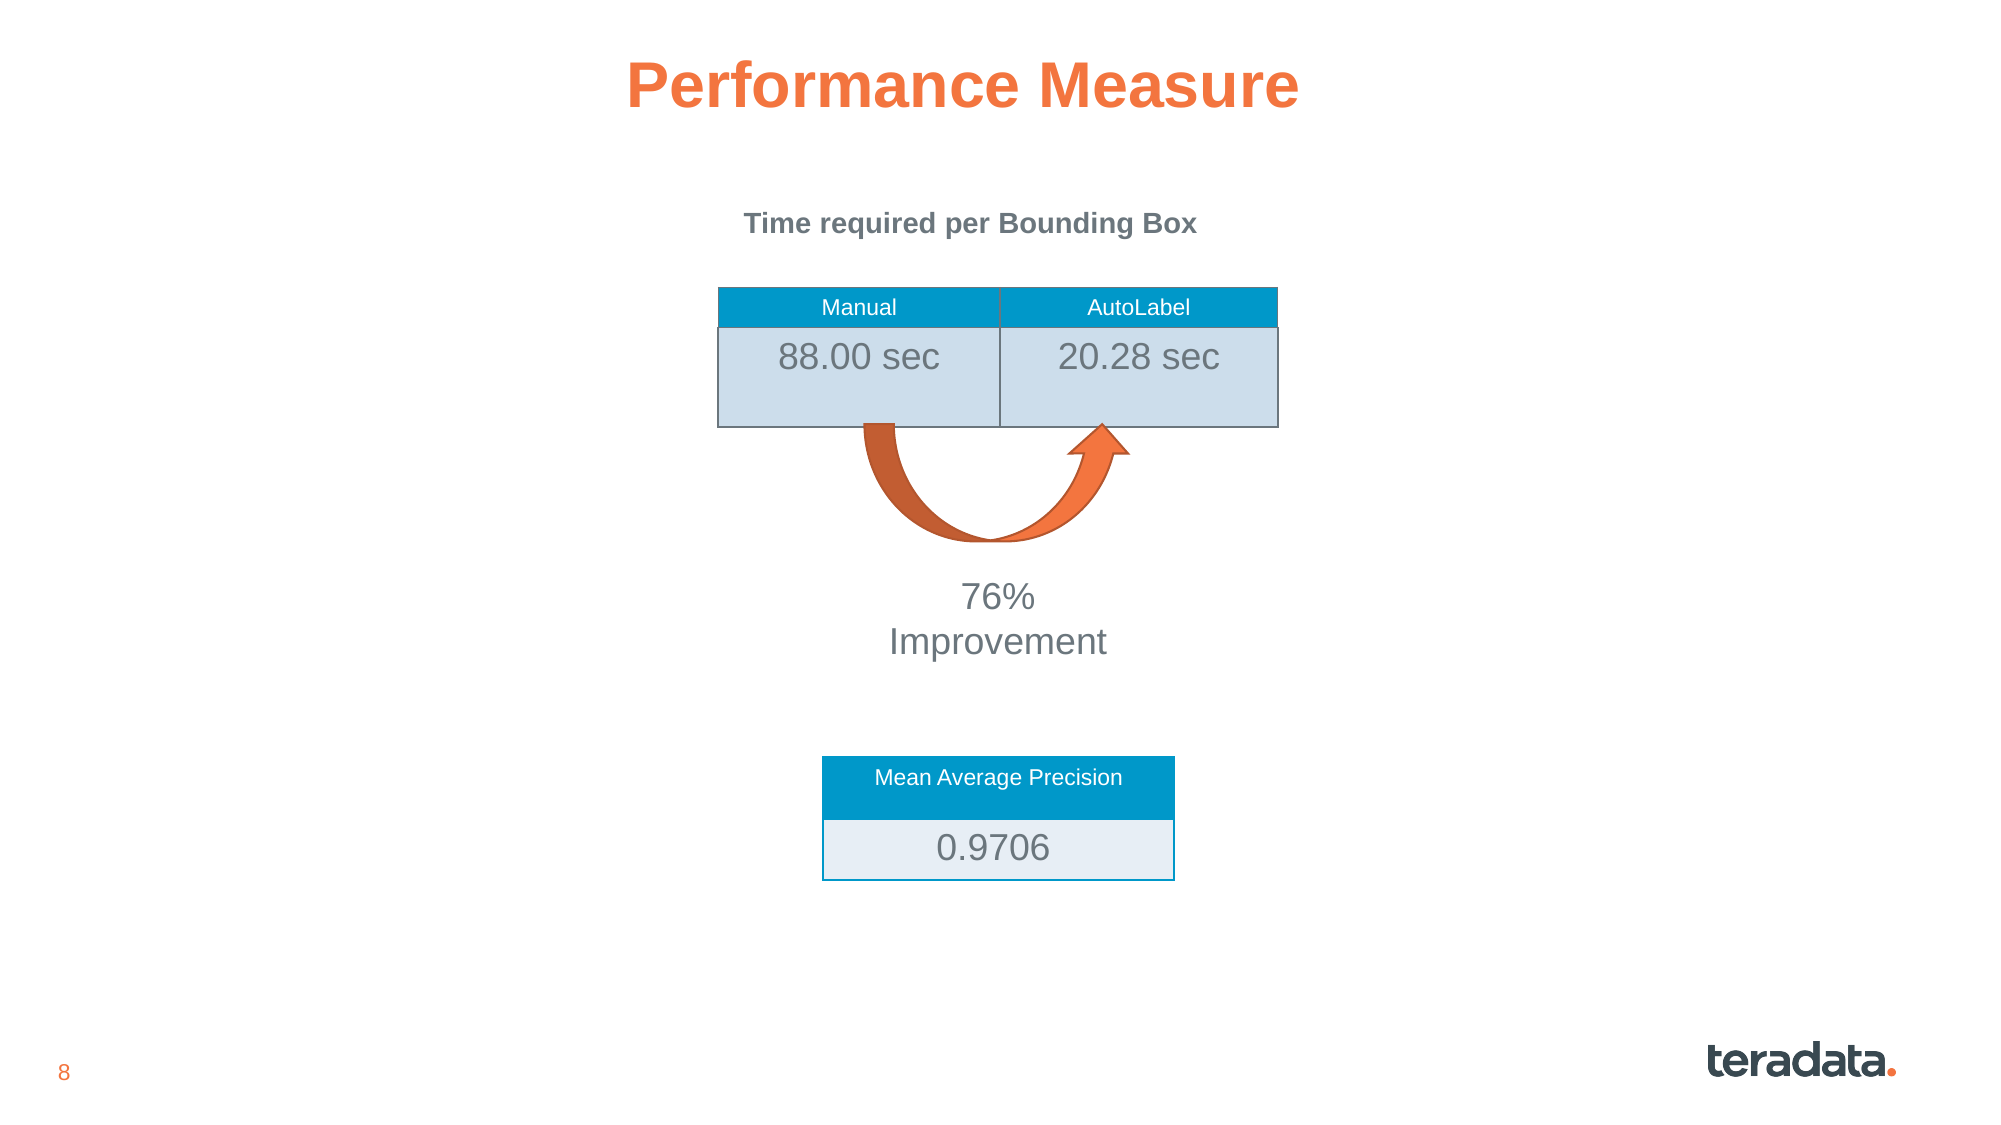

# Performance Measure
Time required per Bounding Box
| Manual | AutoLabel |
| --- | --- |
| 88.00 sec | 20.28 sec |

76%
Improvement
| Mean Average Precision |
| --- |
| 0.9706 |